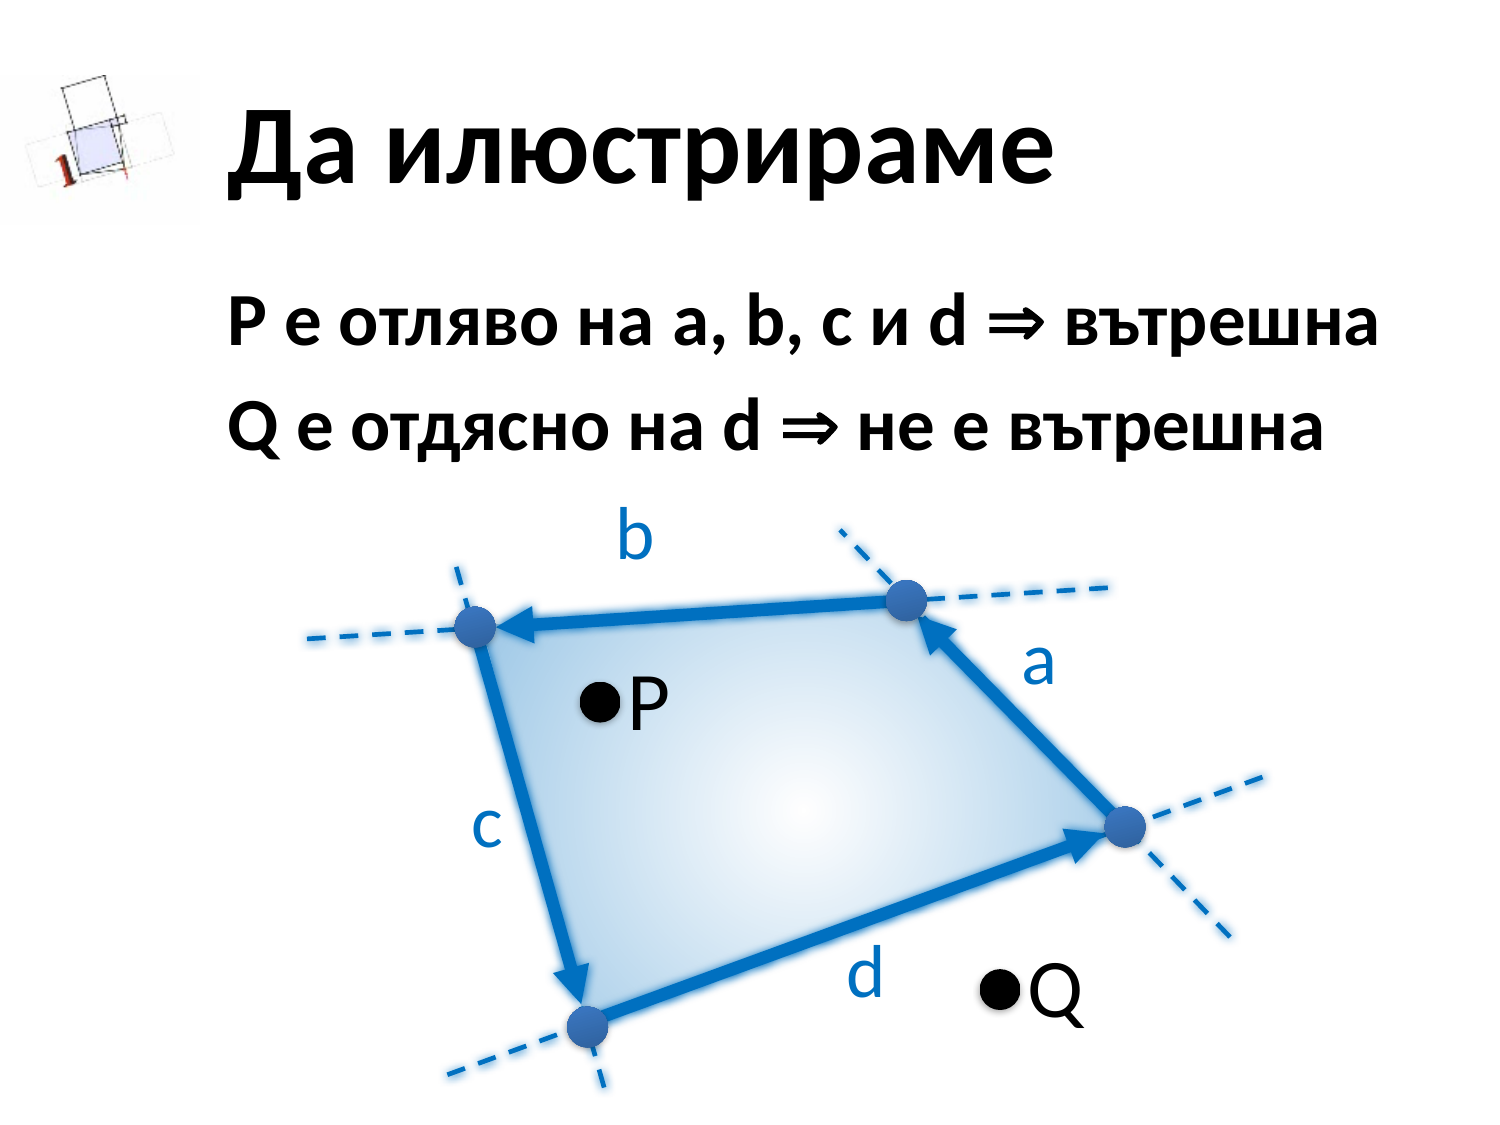

# Да илюстрираме
P е отляво на a, b, c и d ⇒ вътрешна
Q е отдясно на d ⇒ не е вътрешна
b

a

P

c

d
Q